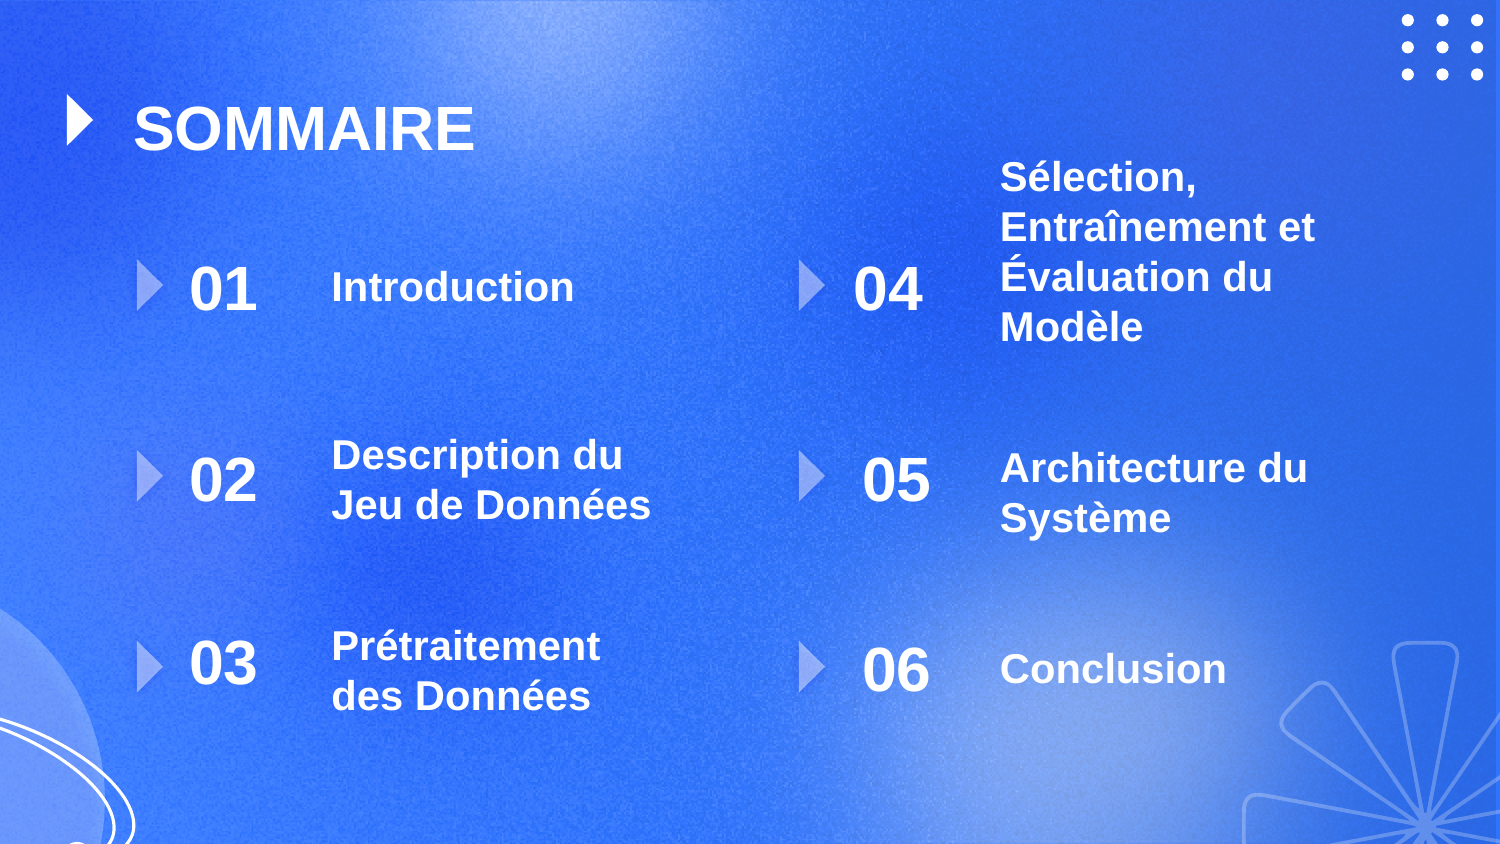

# SOMMAIRE

Introduction
01
Sélection, Entraînement et Évaluation du Modèle
04

02
Description du Jeu de Données
05
Architecture du Système

03
Conclusion
06
Prétraitement des Données